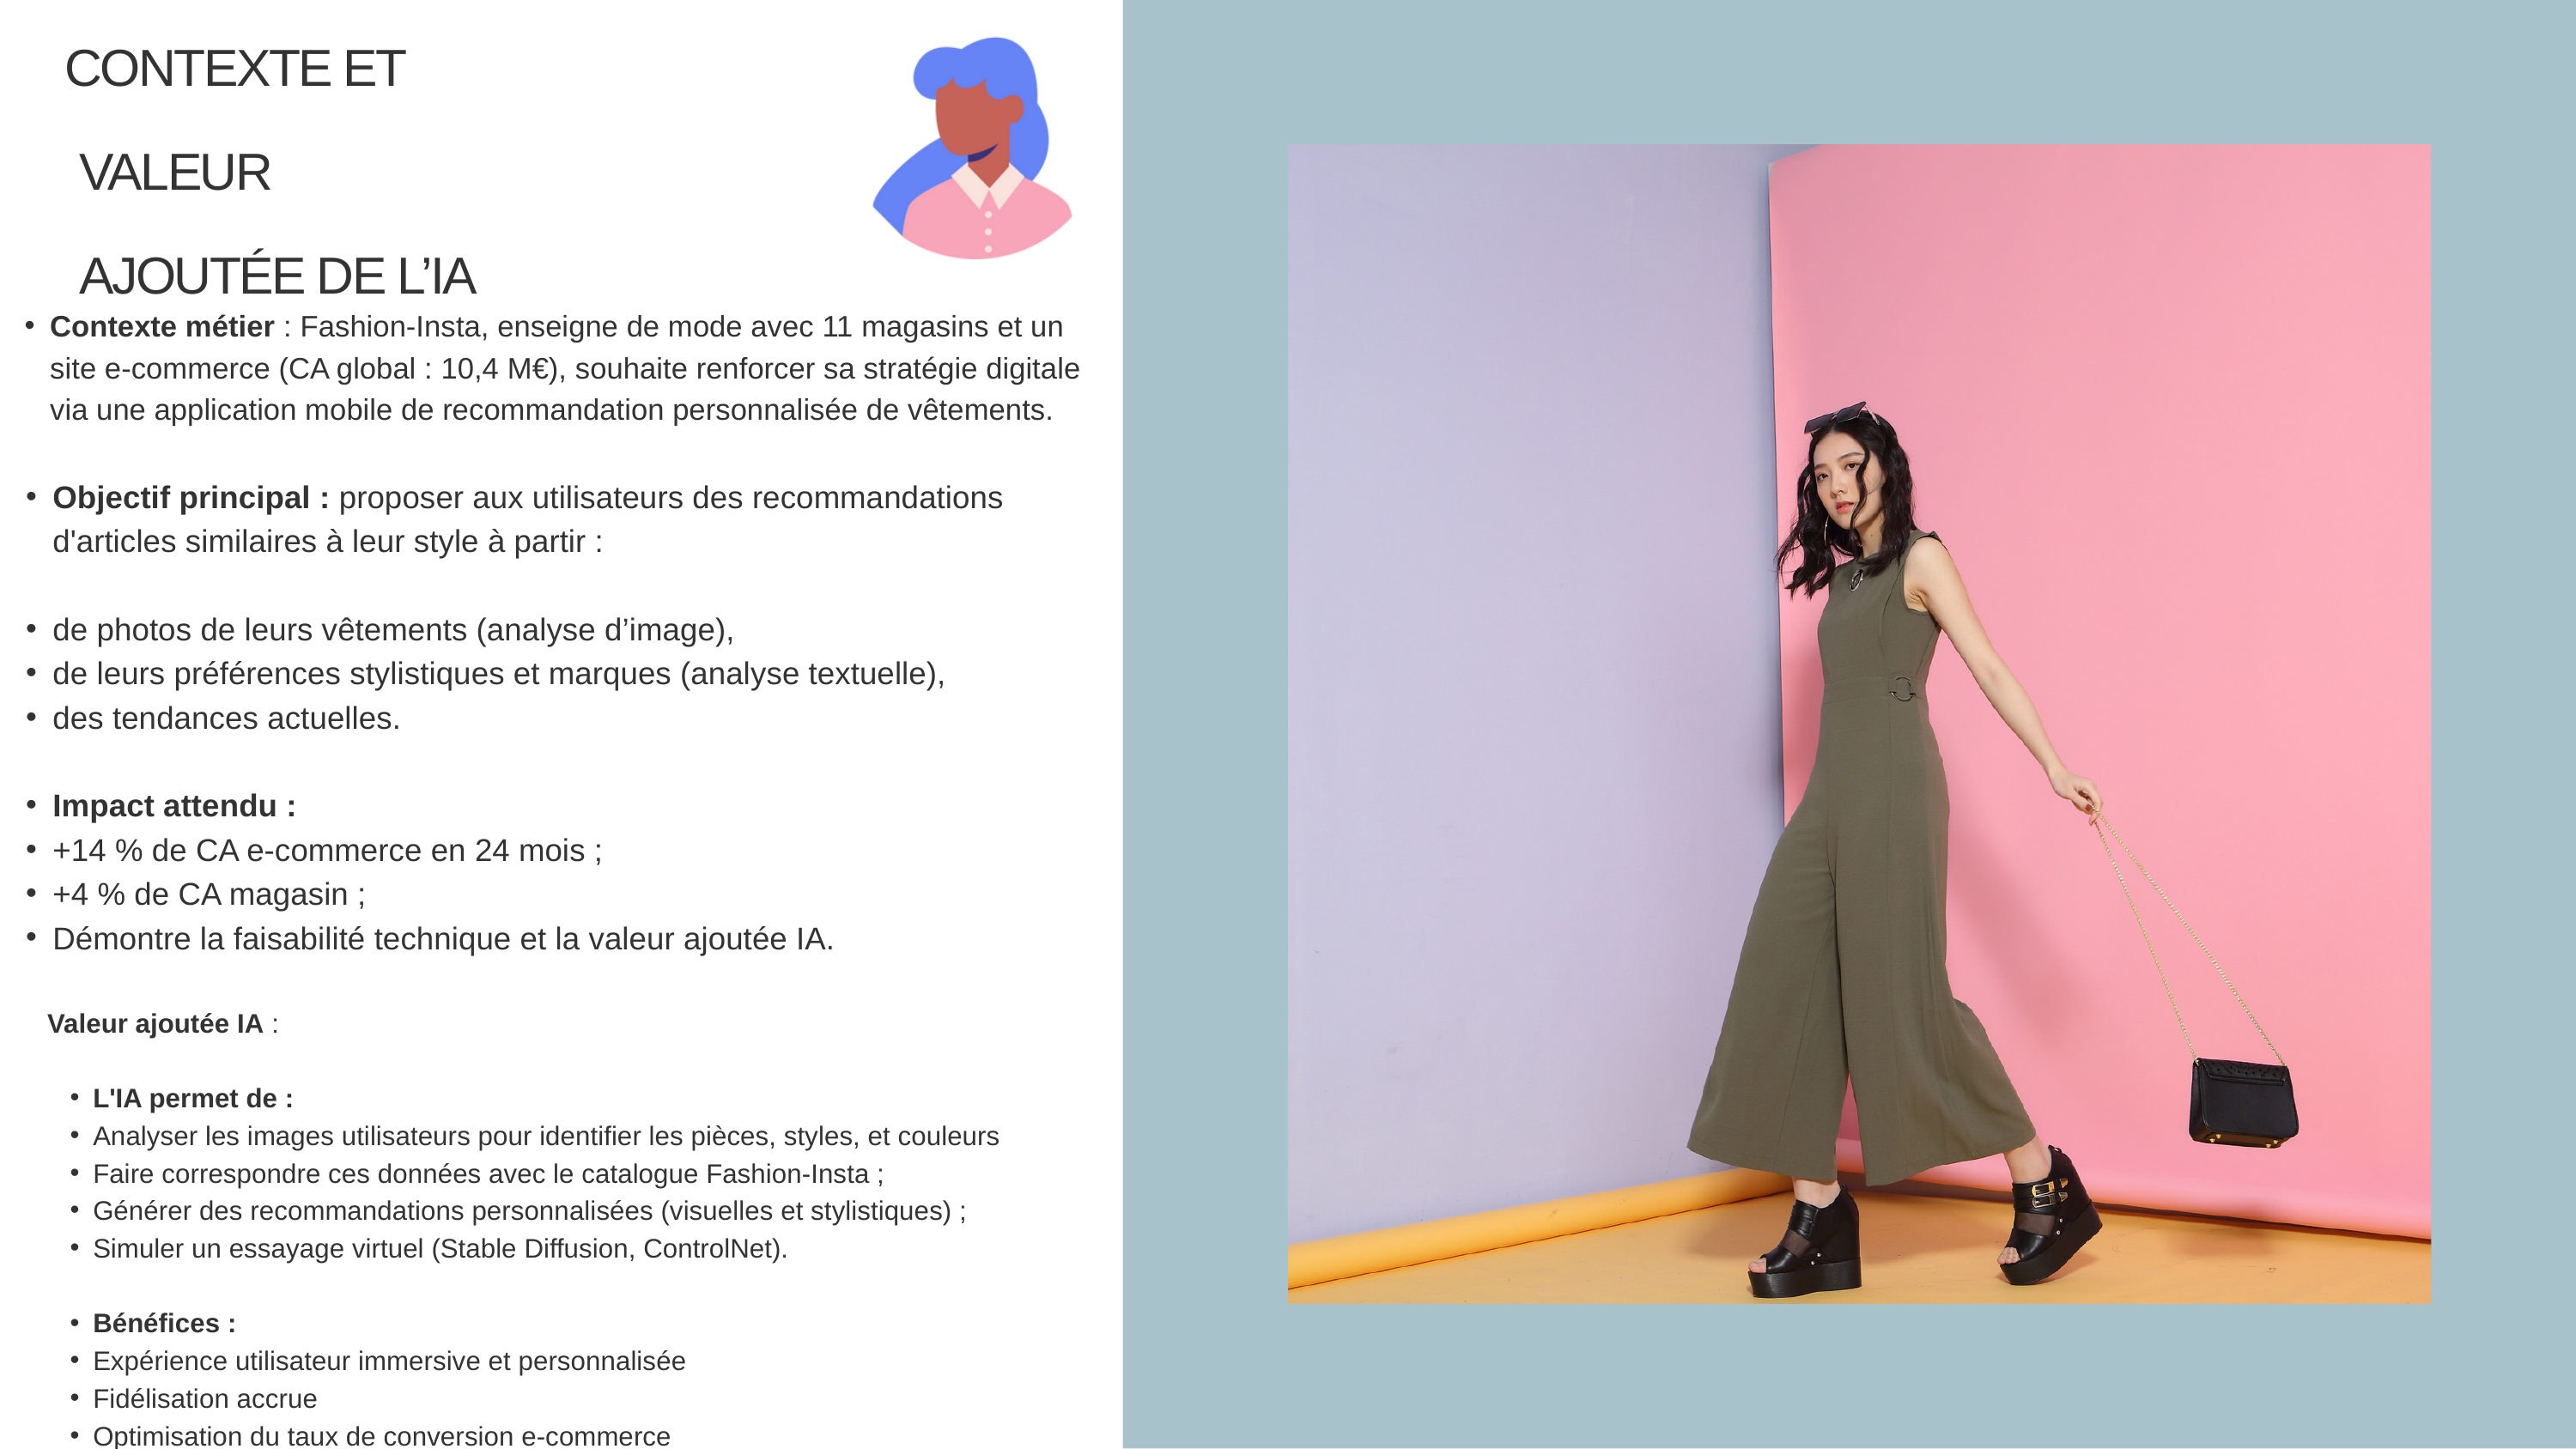

CONTEXTE ET

 VALEUR

 AJOUTÉE DE L’IA

Contexte métier : Fashion-Insta, enseigne de mode avec 11 magasins et un site e-commerce (CA global : 10,4 M€), souhaite renforcer sa stratégie digitale via une application mobile de recommandation personnalisée de vêtements.

Objectif principal : proposer aux utilisateurs des recommandations d'articles similaires à leur style à partir :

de photos de leurs vêtements (analyse d’image),
de leurs préférences stylistiques et marques (analyse textuelle),
des tendances actuelles.

Impact attendu :
+14 % de CA e-commerce en 24 mois ;
+4 % de CA magasin ;
Démontre la faisabilité technique et la valeur ajoutée IA.

Valeur ajoutée IA :

L'IA permet de :
Analyser les images utilisateurs pour identifier les pièces, styles, et couleurs
Faire correspondre ces données avec le catalogue Fashion-Insta ;
Générer des recommandations personnalisées (visuelles et stylistiques) ;
Simuler un essayage virtuel (Stable Diffusion, ControlNet).

Bénéfices :
Expérience utilisateur immersive et personnalisée
Fidélisation accrue
Optimisation du taux de conversion e-commerce